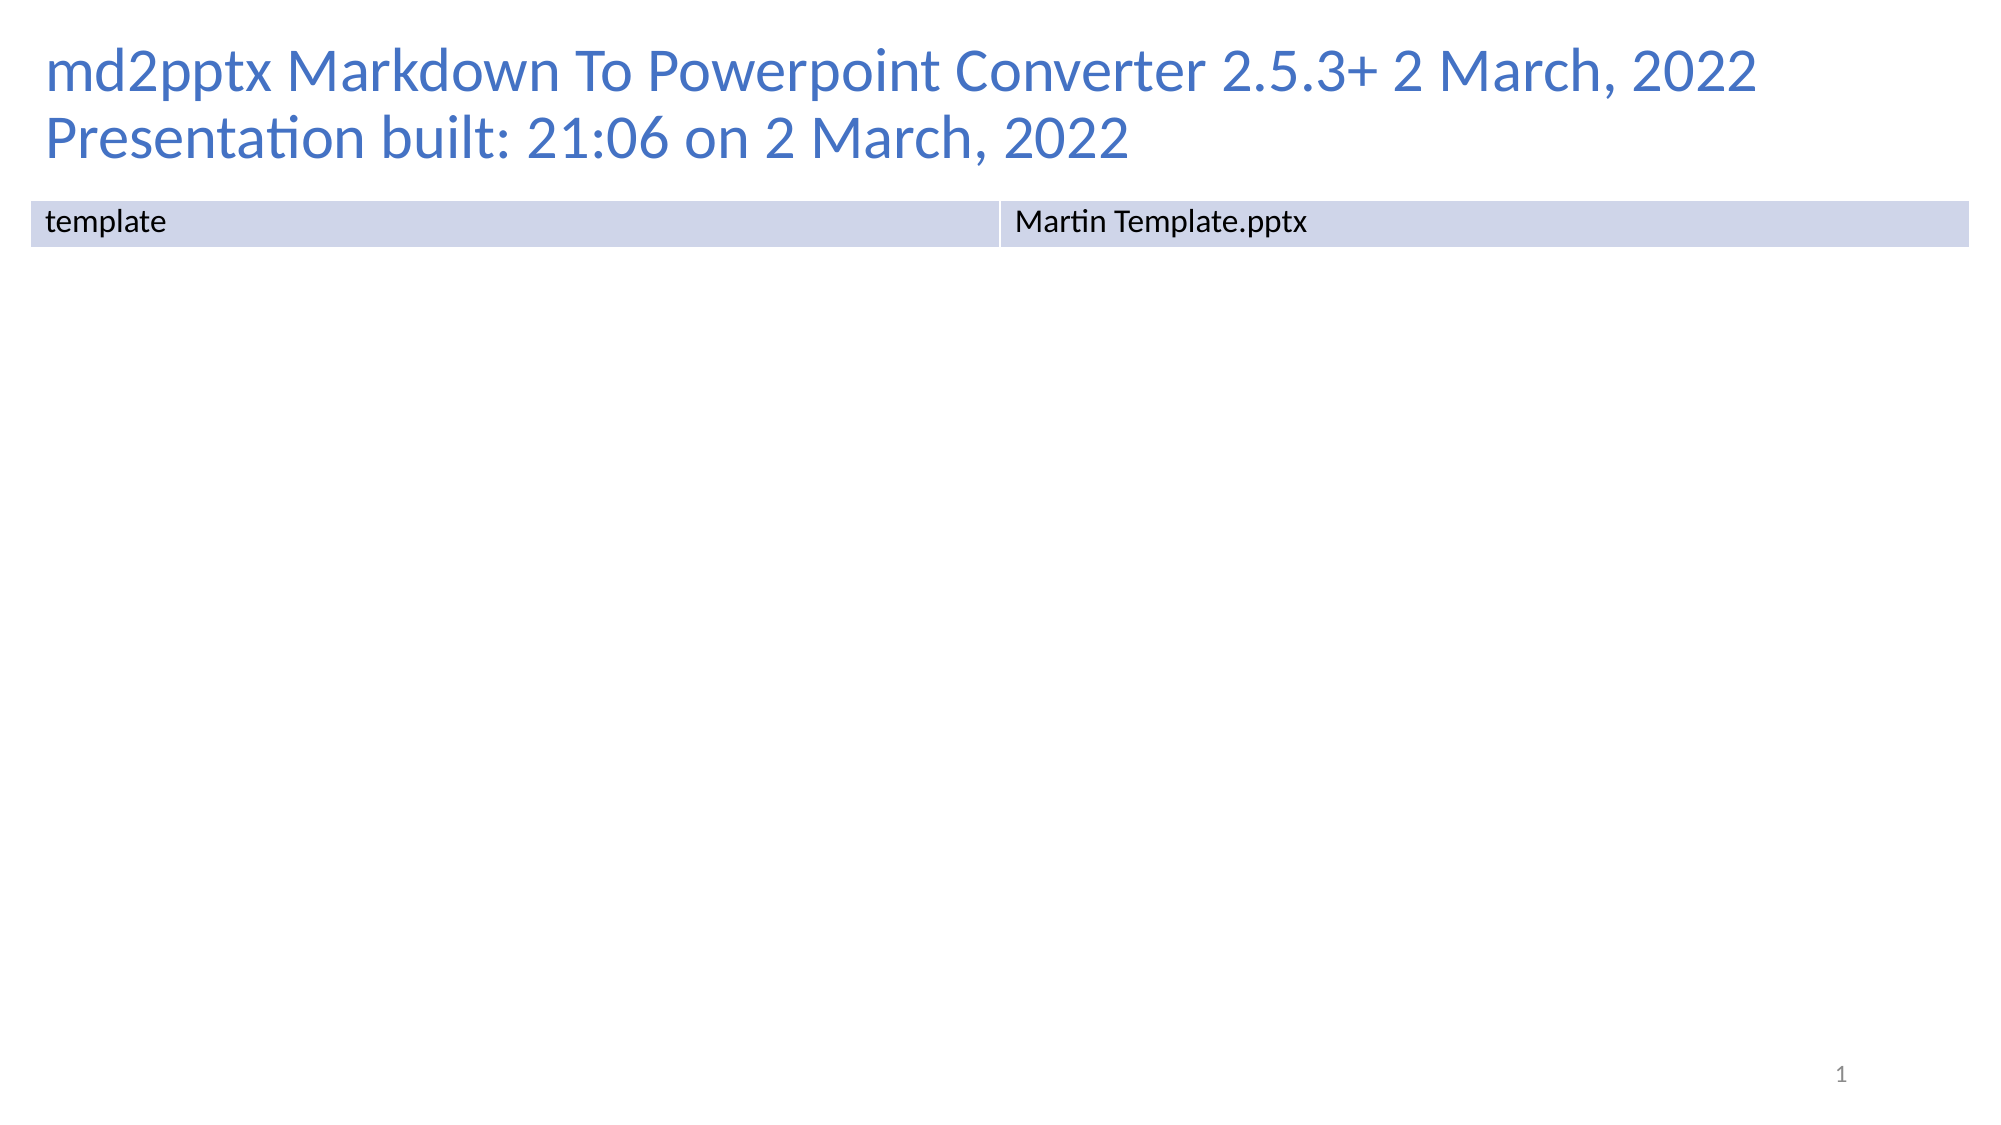

# md2pptx Markdown To Powerpoint Converter 2.5.3+ 2 March, 2022 Presentation built: 21:06 on 2 March, 2022
| template | Martin Template.pptx |
| --- | --- |
1